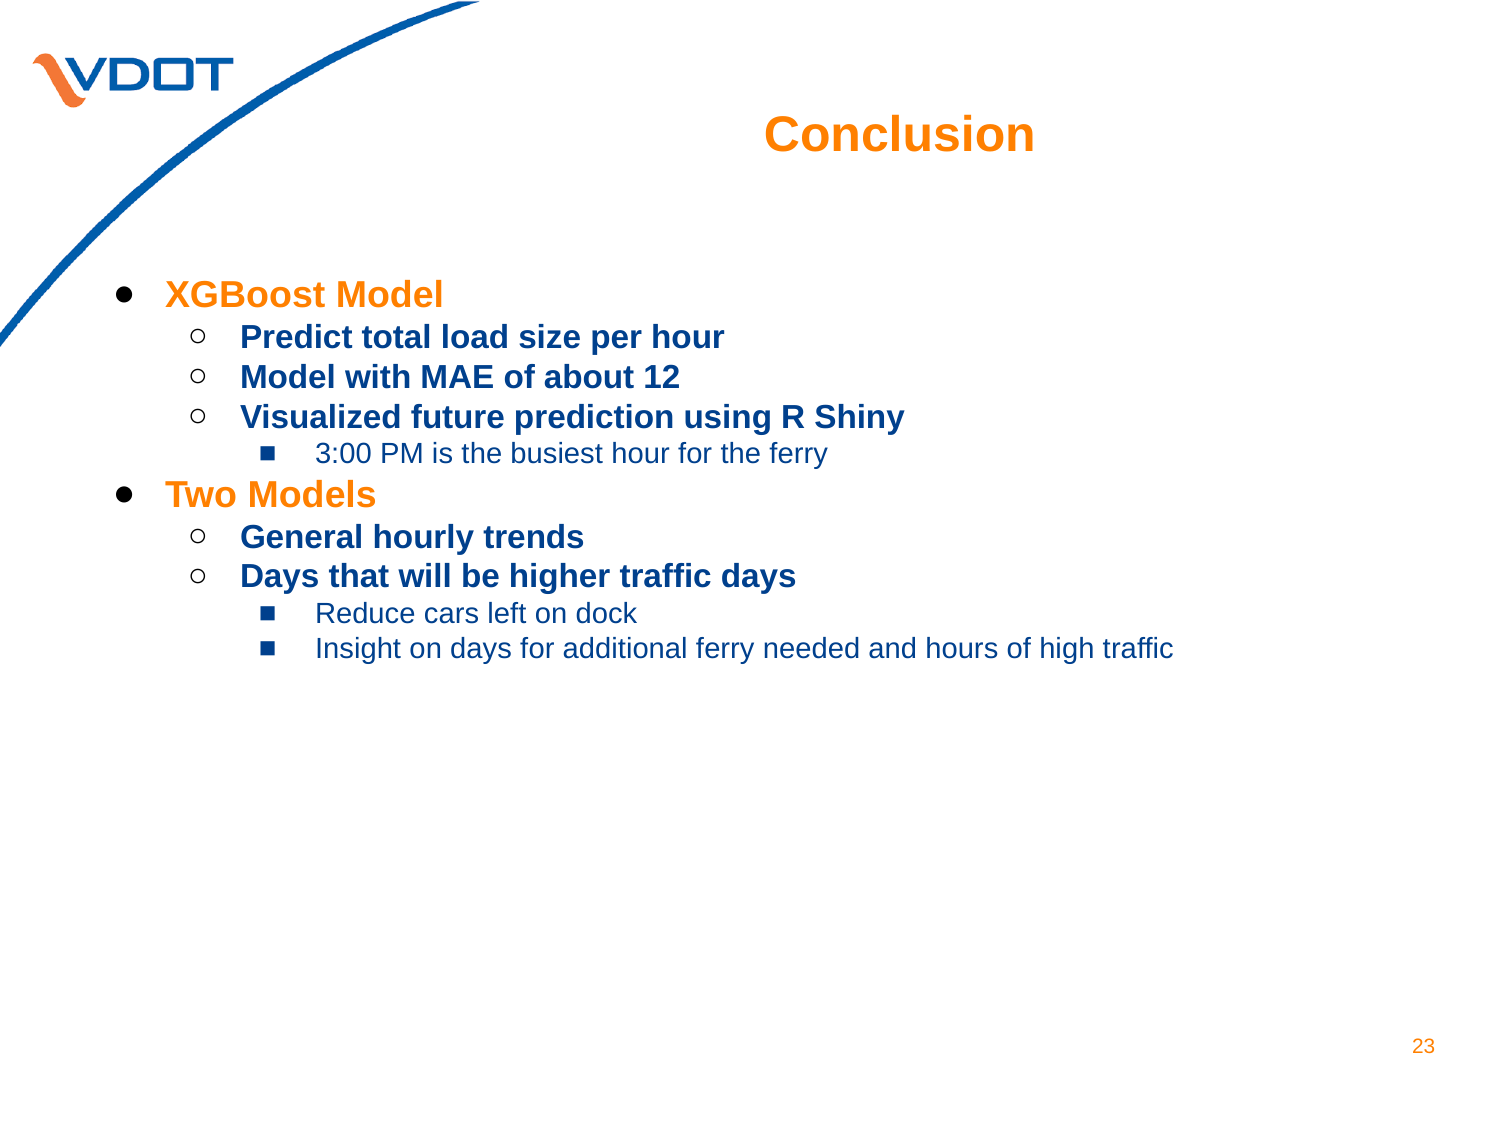

# Conclusion
XGBoost Model
Predict total load size per hour
Model with MAE of about 12
Visualized future prediction using R Shiny
3:00 PM is the busiest hour for the ferry
Two Models
General hourly trends
Days that will be higher traffic days
Reduce cars left on dock
Insight on days for additional ferry needed and hours of high traffic

23